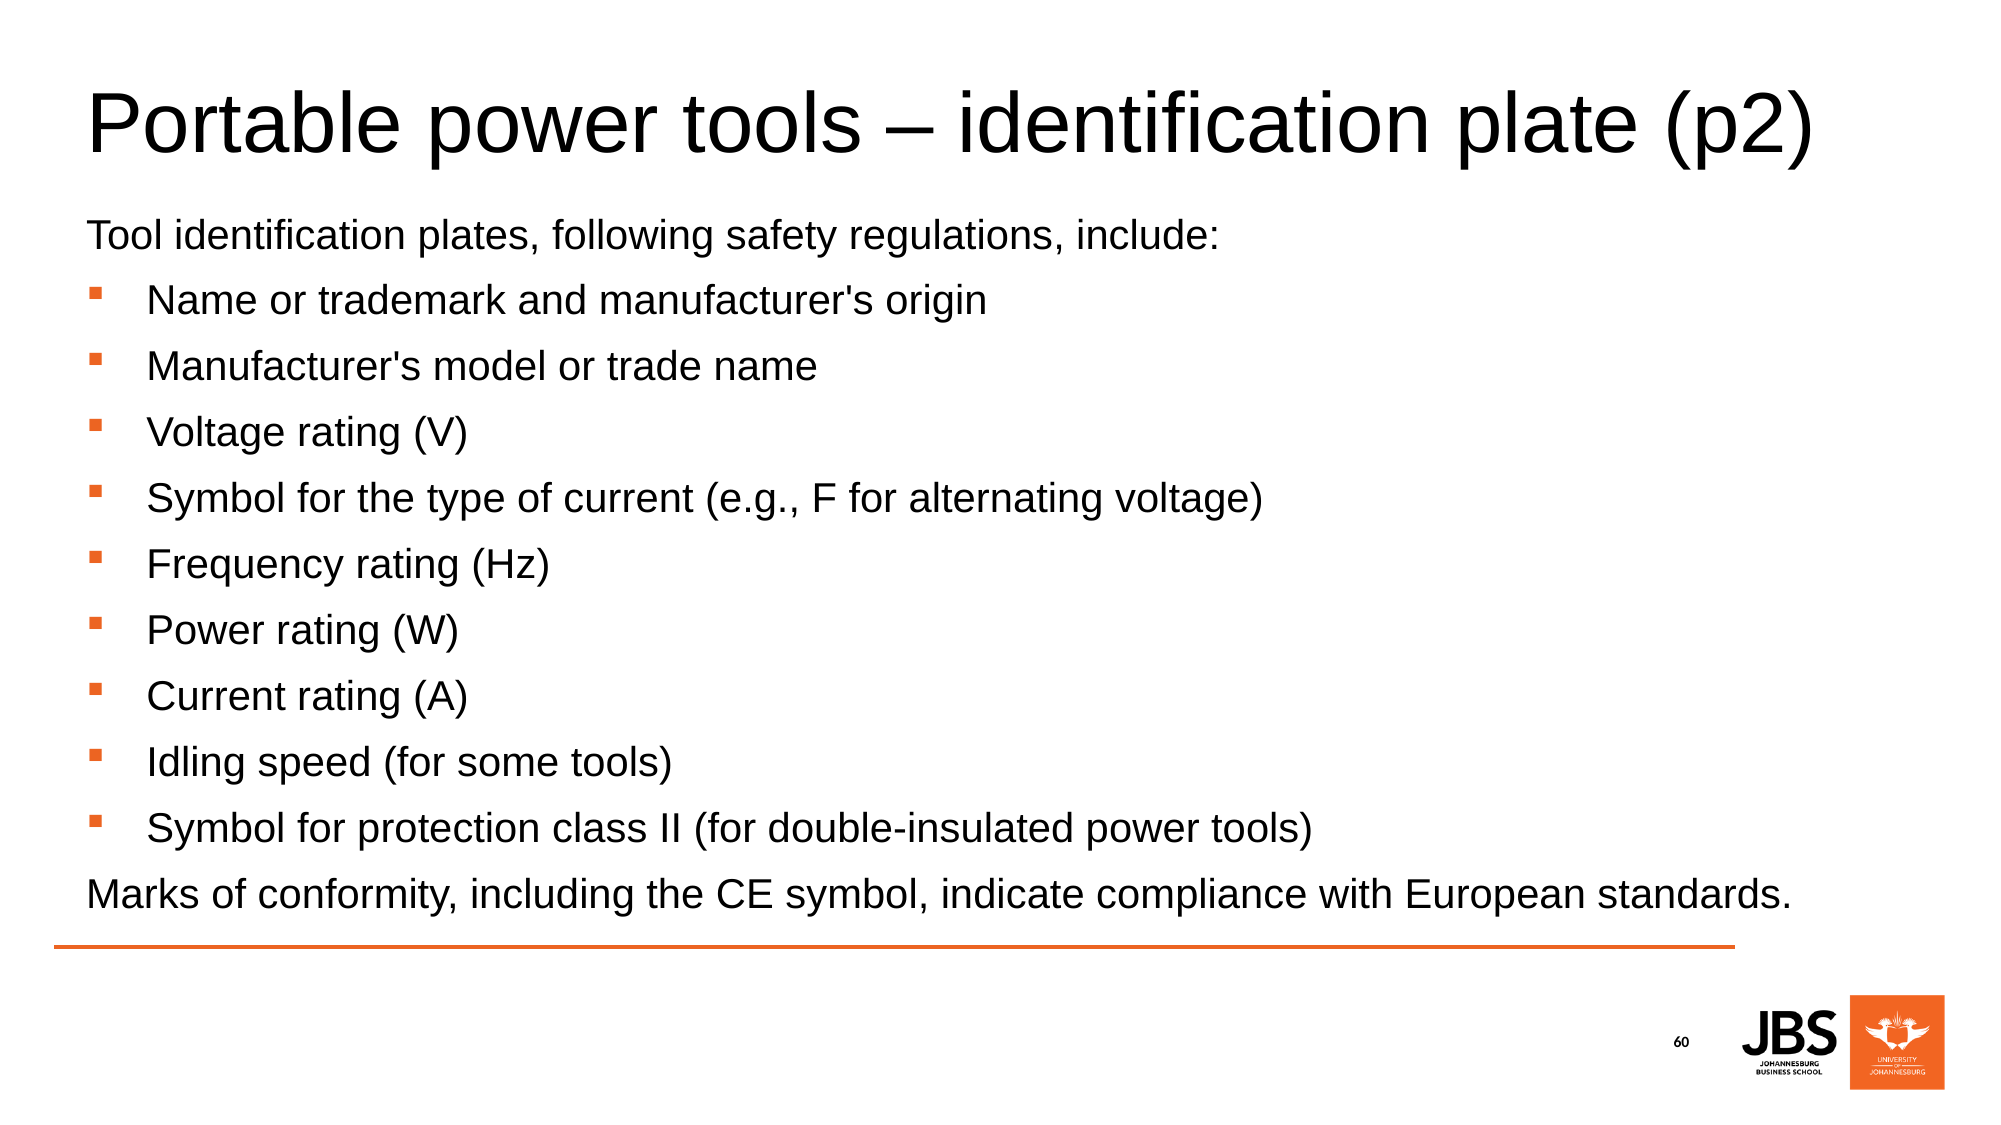

# Portable power tools – identification plate (p2)
Tool identification plates, following safety regulations, include:
  Name or trademark and manufacturer's origin
  Manufacturer's model or trade name
  Voltage rating (V)
  Symbol for the type of current (e.g., F for alternating voltage)
  Frequency rating (Hz)
  Power rating (W)
  Current rating (A)
  Idling speed (for some tools)
  Symbol for protection class II (for double-insulated power tools)
Marks of conformity, including the CE symbol, indicate compliance with European standards.